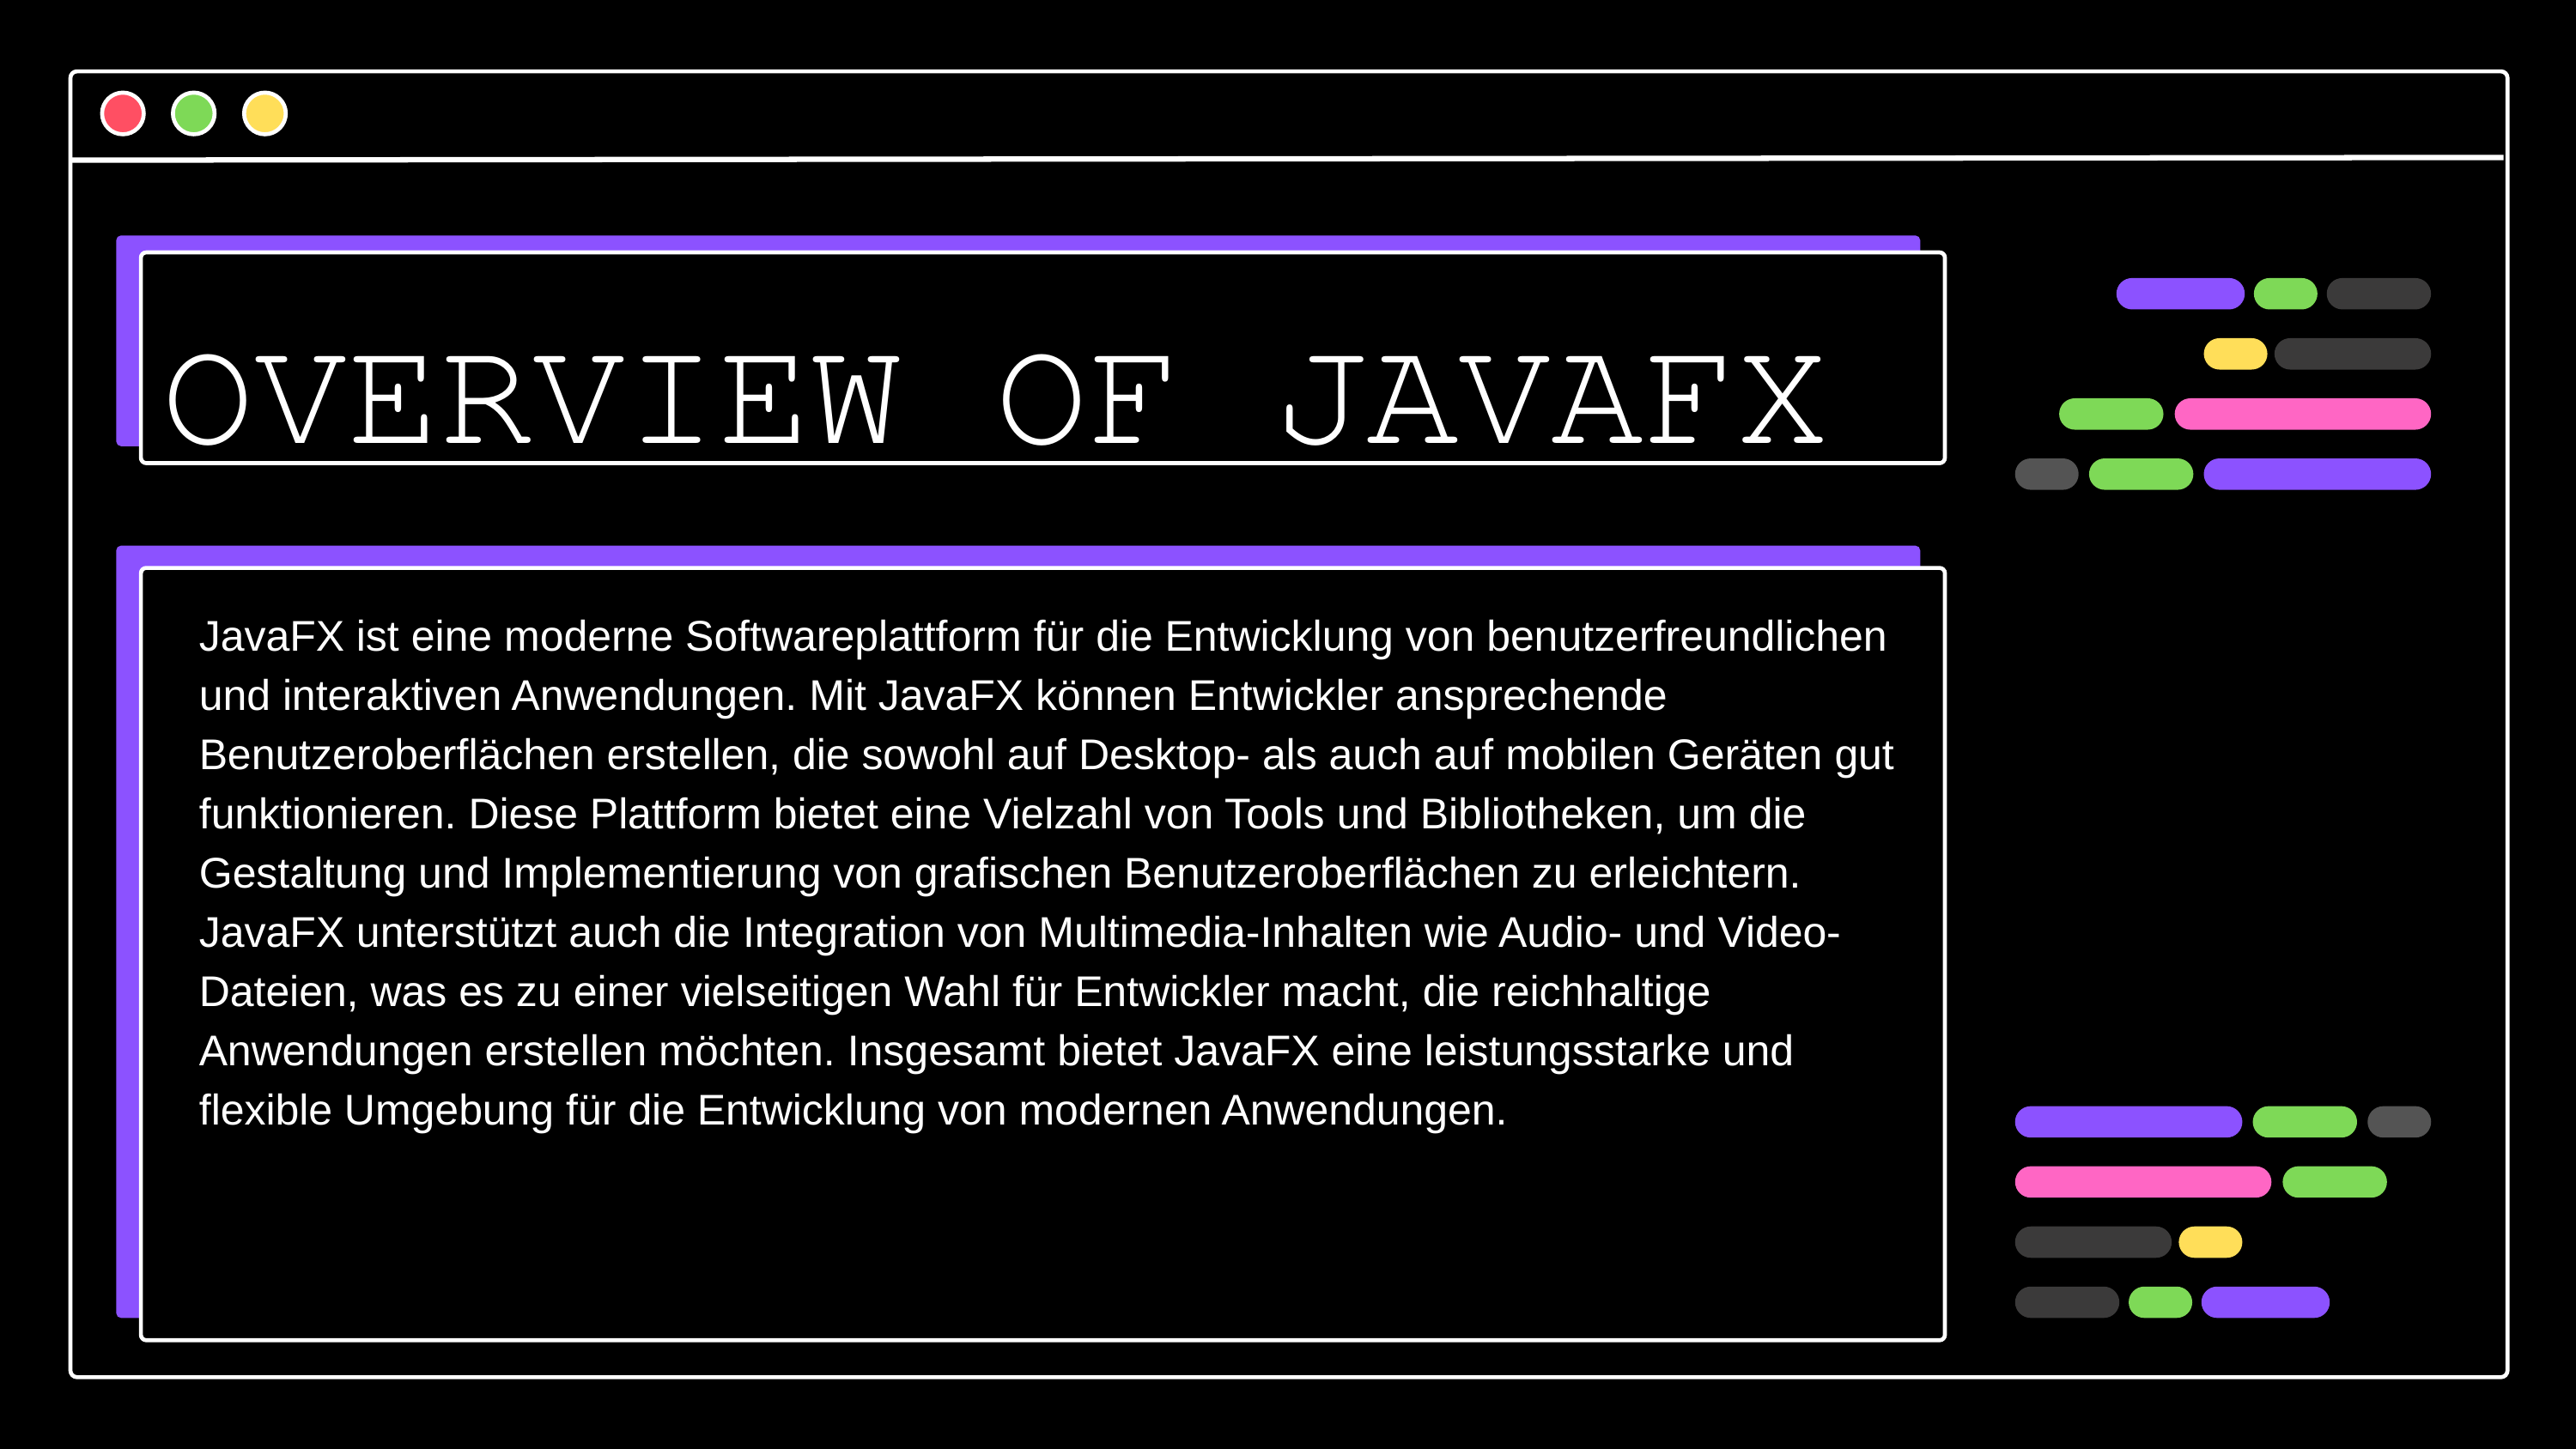

OVERVIEW OF JAVAFX

JavaFX ist eine moderne Softwareplattform für die Entwicklung von benutzerfreundlichen und interaktiven Anwendungen. Mit JavaFX können Entwickler ansprechende Benutzeroberflächen erstellen, die sowohl auf Desktop- als auch auf mobilen Geräten gut funktionieren. Diese Plattform bietet eine Vielzahl von Tools und Bibliotheken, um die Gestaltung und Implementierung von grafischen Benutzeroberflächen zu erleichtern. JavaFX unterstützt auch die Integration von Multimedia-Inhalten wie Audio- und Video-Dateien, was es zu einer vielseitigen Wahl für Entwickler macht, die reichhaltige Anwendungen erstellen möchten. Insgesamt bietet JavaFX eine leistungsstarke und flexible Umgebung für die Entwicklung von modernen Anwendungen.